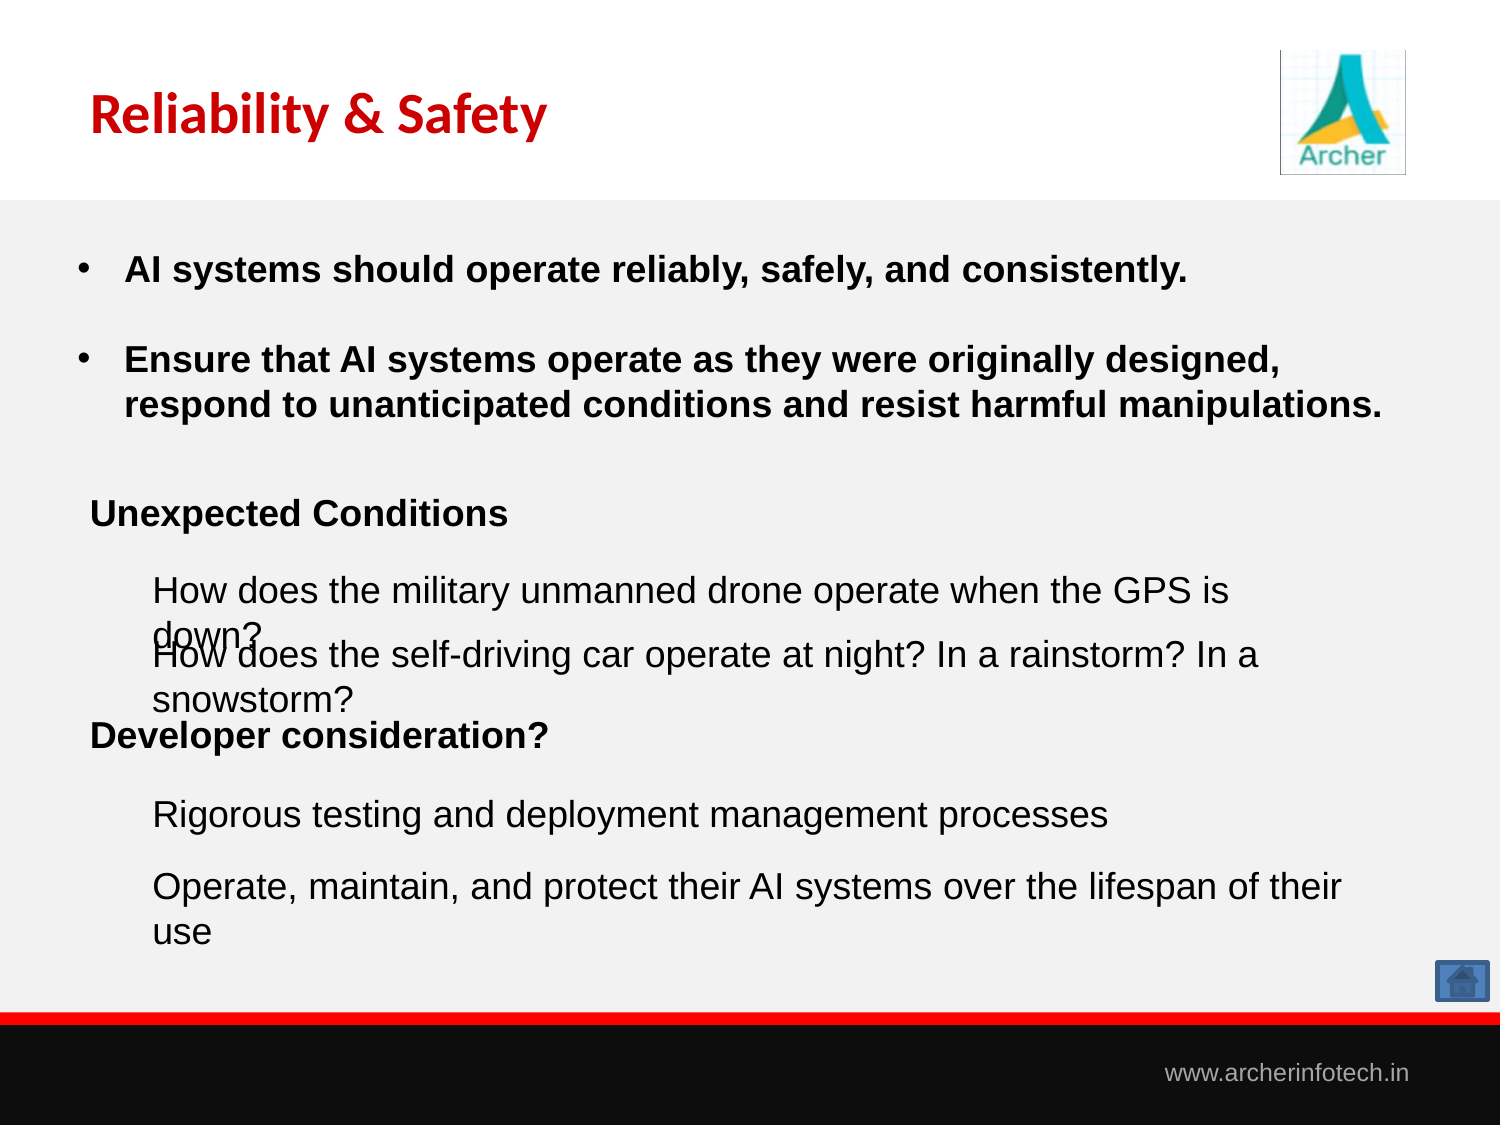

# Reliability & Safety
AI systems should operate reliably, safely, and consistently.

Ensure that AI systems operate as they were originally designed, respond to unanticipated conditions and resist harmful manipulations.

How does the military unmanned drone operate when the GPS is down?
Unexpected Conditions
How does the self-driving car operate at night? In a rainstorm? In a snowstorm?

Developer consideration?

Rigorous testing and deployment management processes

Operate, maintain, and protect their AI systems over the lifespan of their use